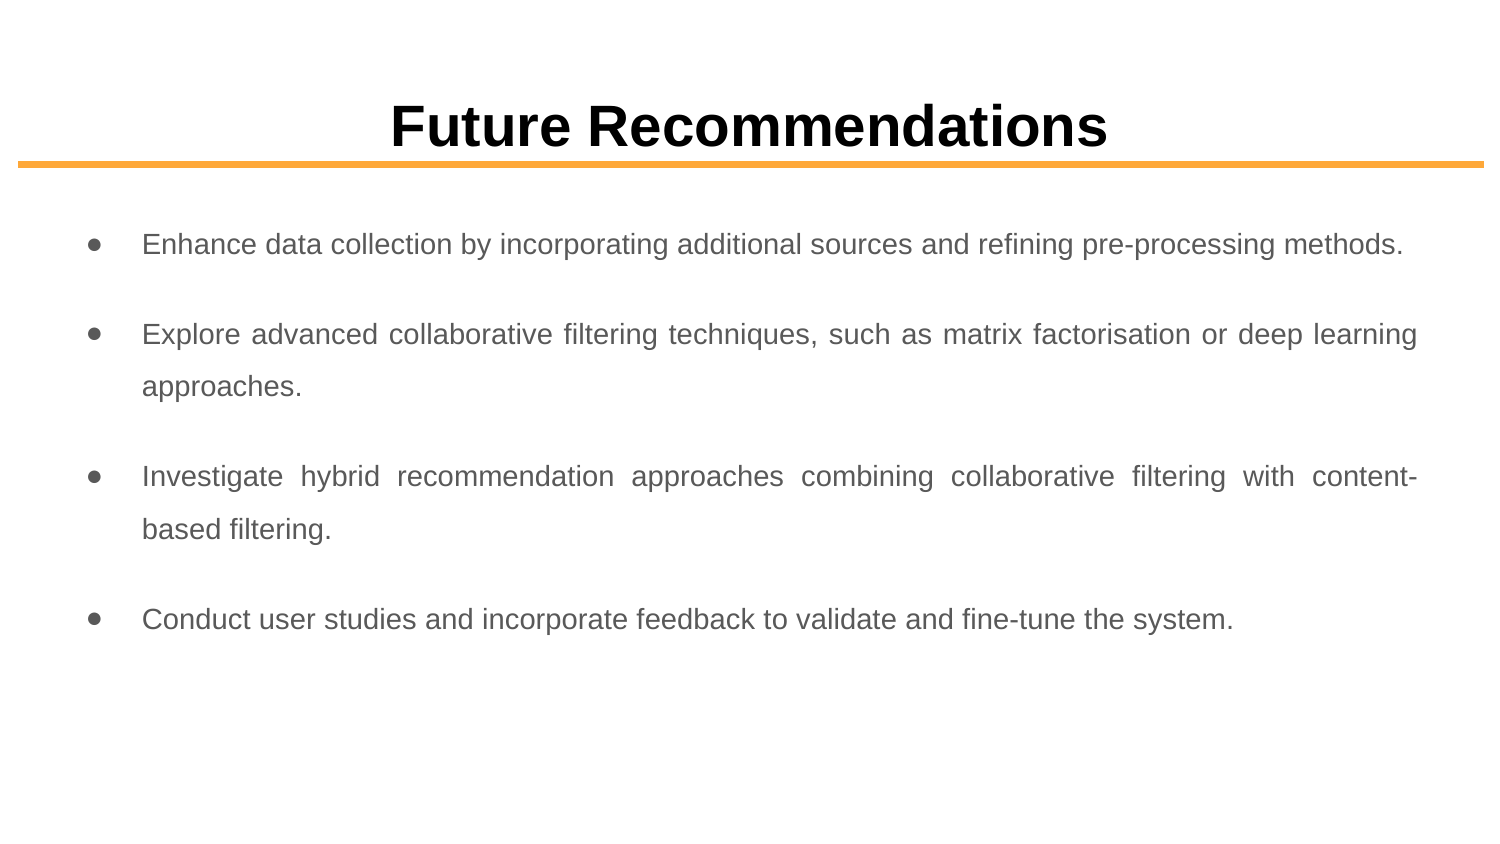

# Future Recommendations
Enhance data collection by incorporating additional sources and refining pre-processing methods.

Explore advanced collaborative filtering techniques, such as matrix factorisation or deep learning approaches.

Investigate hybrid recommendation approaches combining collaborative filtering with content-based filtering.

Conduct user studies and incorporate feedback to validate and fine-tune the system.